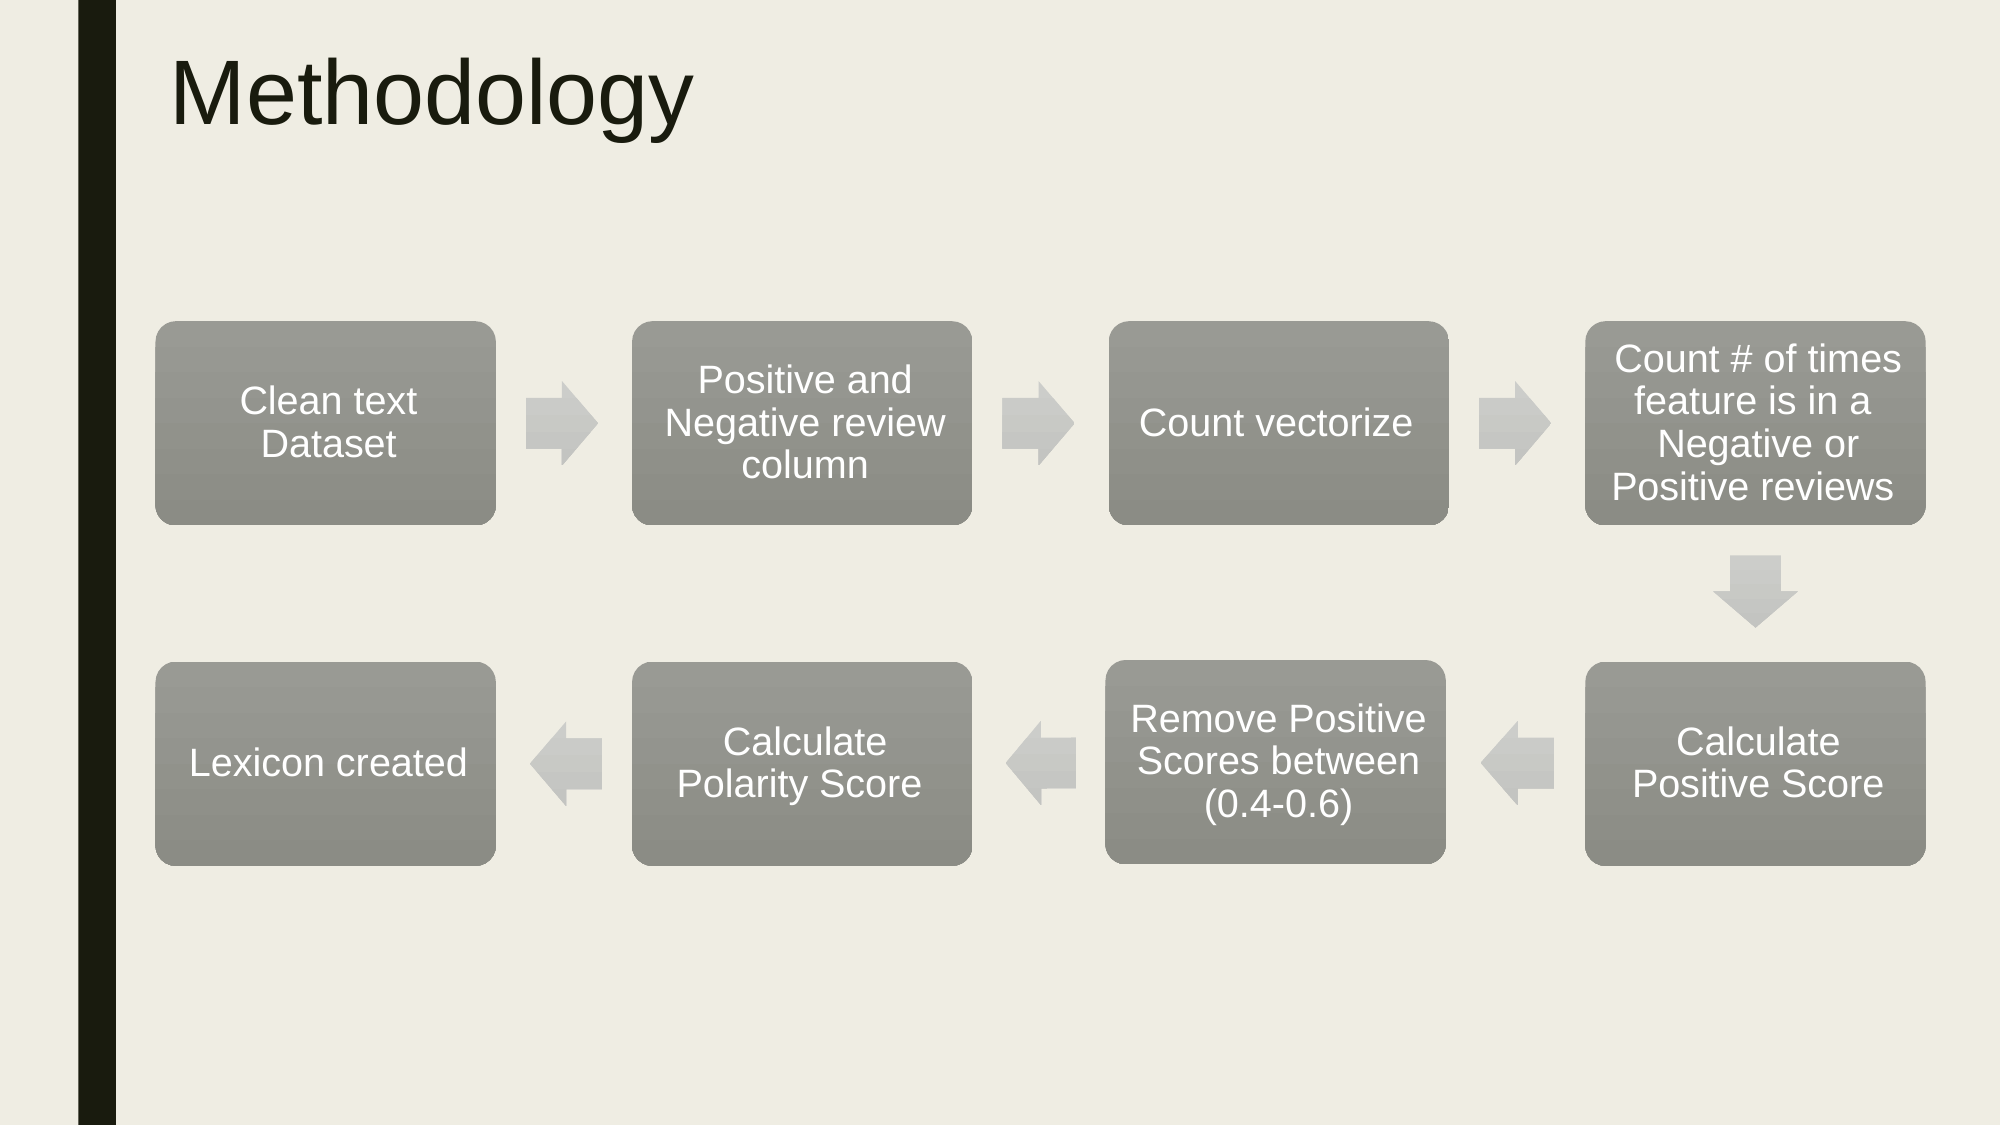

# Methodology
Clean text Dataset

Positive and Negative review column

Count vectorize

Count # of times feature is in a  Negative or Positive reviews

Calculate Positive Score

Remove Positive Scores between (0.4-0.6)

Calculate Polarity Score

Lexicon created